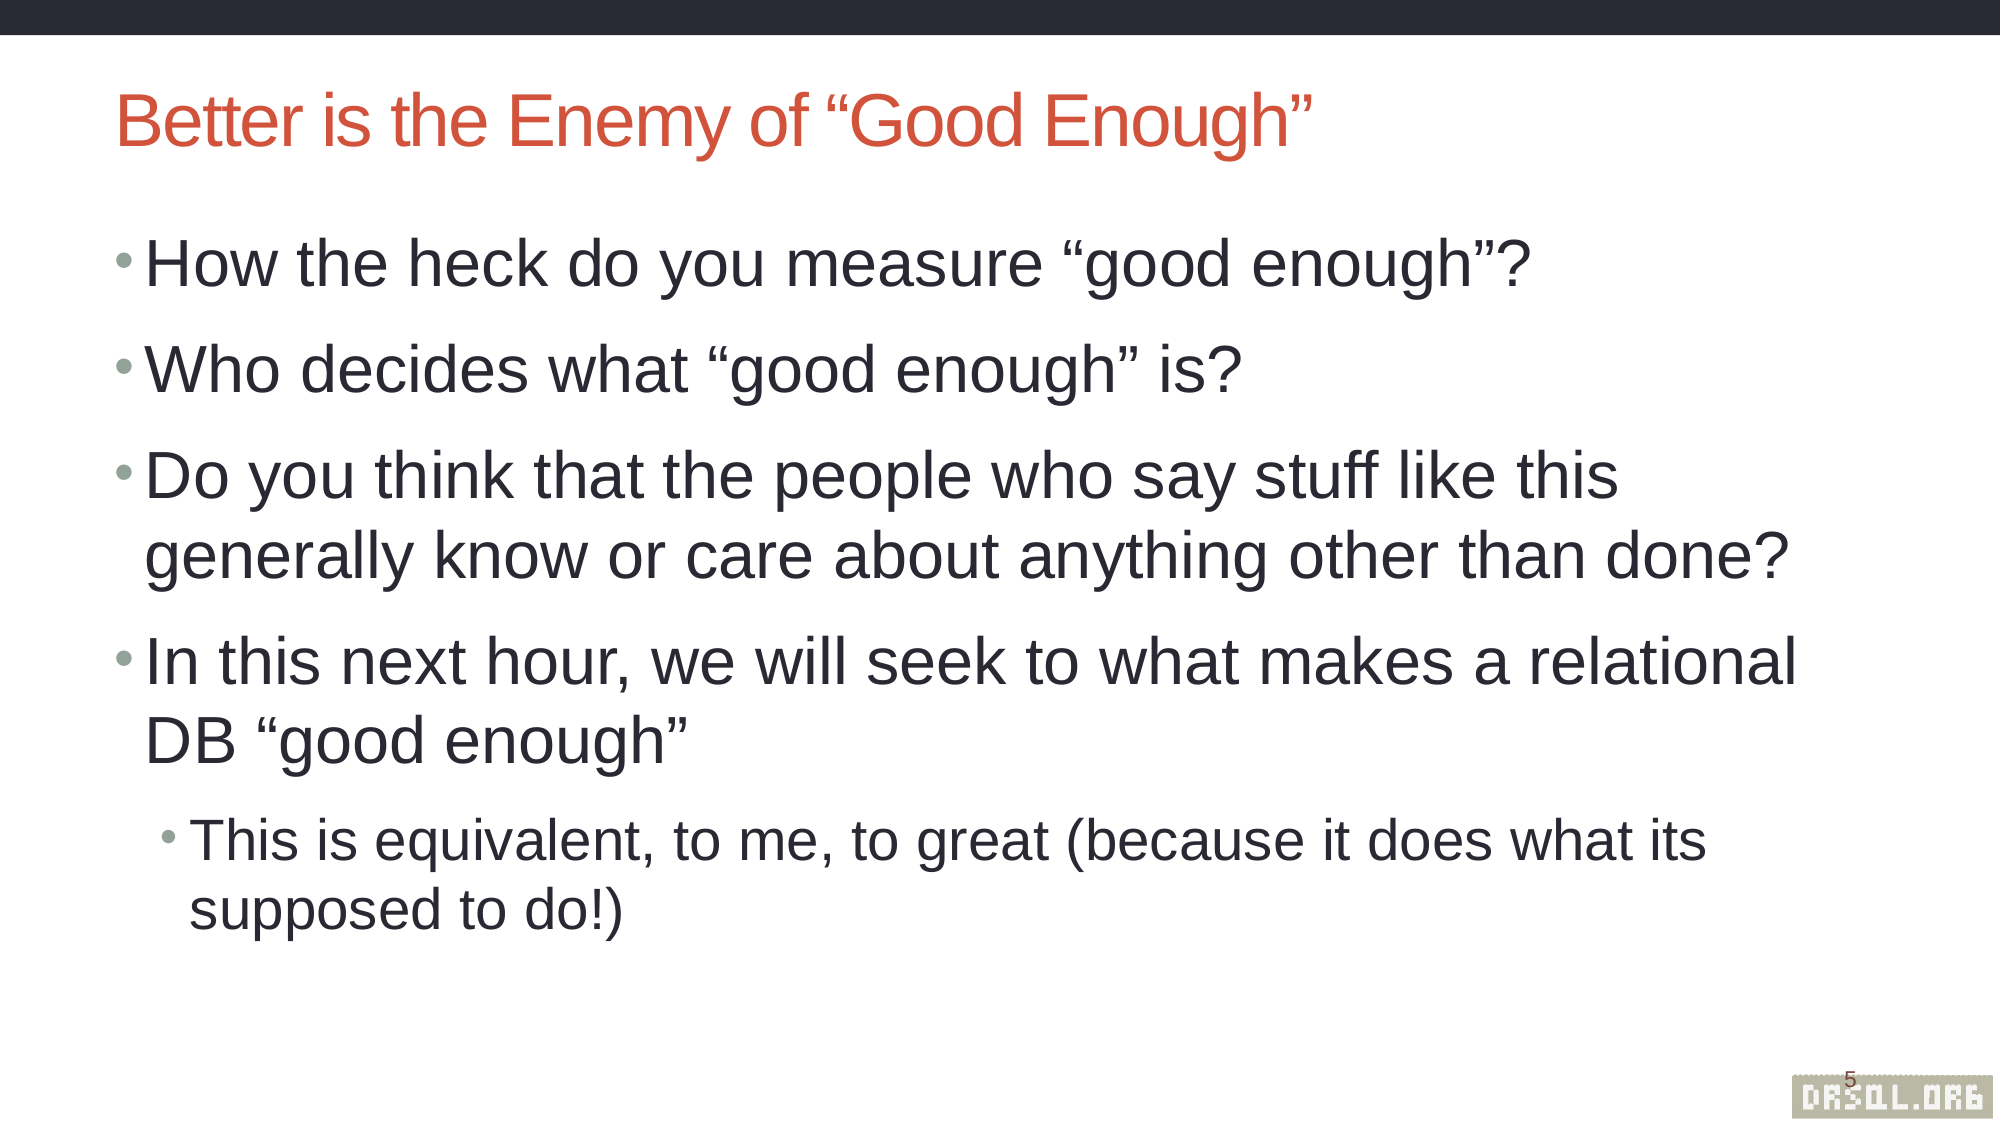

# Better is the Enemy of “Good Enough”
How the heck do you measure “good enough”?
Who decides what “good enough” is?
Do you think that the people who say stuff like this generally know or care about anything other than done?
In this next hour, we will seek to what makes a relational DB “good enough”
This is equivalent, to me, to great (because it does what its supposed to do!)